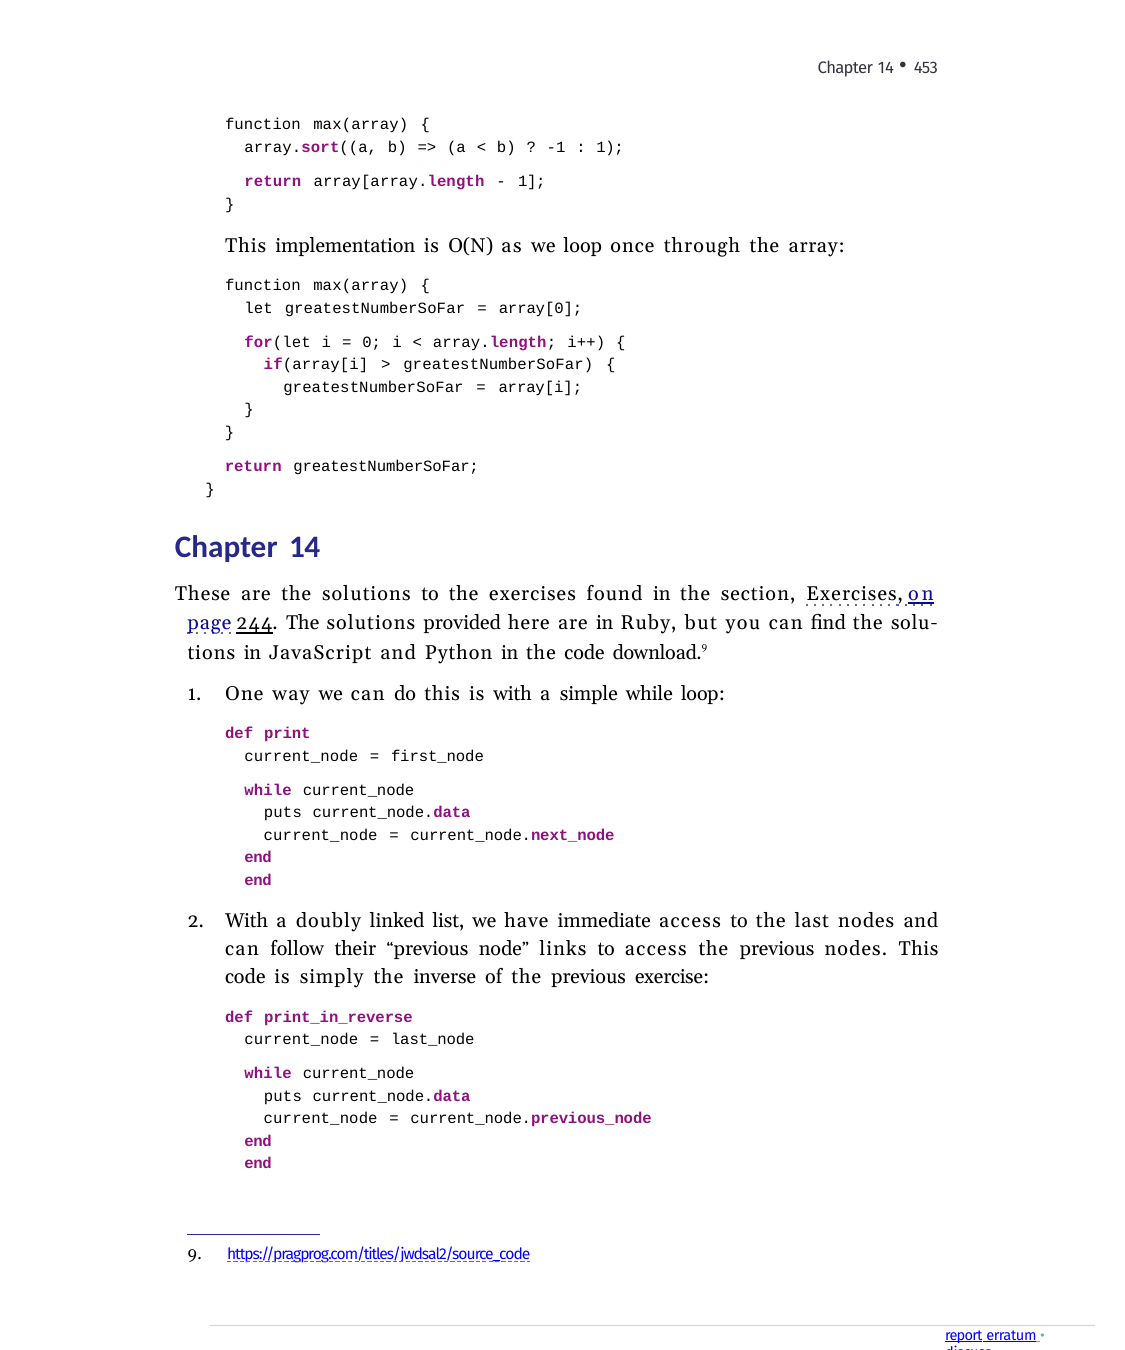

Chapter 14 • 453
function max(array) {
array.sort((a, b) => (a < b) ? -1 : 1);
return array[array.length - 1];
}

This implementation is O(N) as we loop once through the array:
function max(array) {
let greatestNumberSoFar = array[0];
for(let i = 0; i < array.length; i++) {
if(array[i] > greatestNumberSoFar) { greatestNumberSoFar = array[i];
}
}
return greatestNumberSoFar;
}

Chapter 14
These are the solutions to the exercises found in the section, Exercises, on page 244. The solutions provided here are in Ruby, but you can find the solu- tions in JavaScript and Python in the code download.9
One way we can do this is with a simple while loop:
def print
current_node = first_node
while current_node
puts current_node.data
current_node = current_node.next_node end
end
With a doubly linked list, we have immediate access to the last nodes and can follow their “previous node” links to access the previous nodes. This code is simply the inverse of the previous exercise:
def print_in_reverse
current_node = last_node
while current_node
puts current_node.data
current_node = current_node.previous_node end
end

9.	https://pragprog.com/titles/jwdsal2/source_code
report erratum • discuss